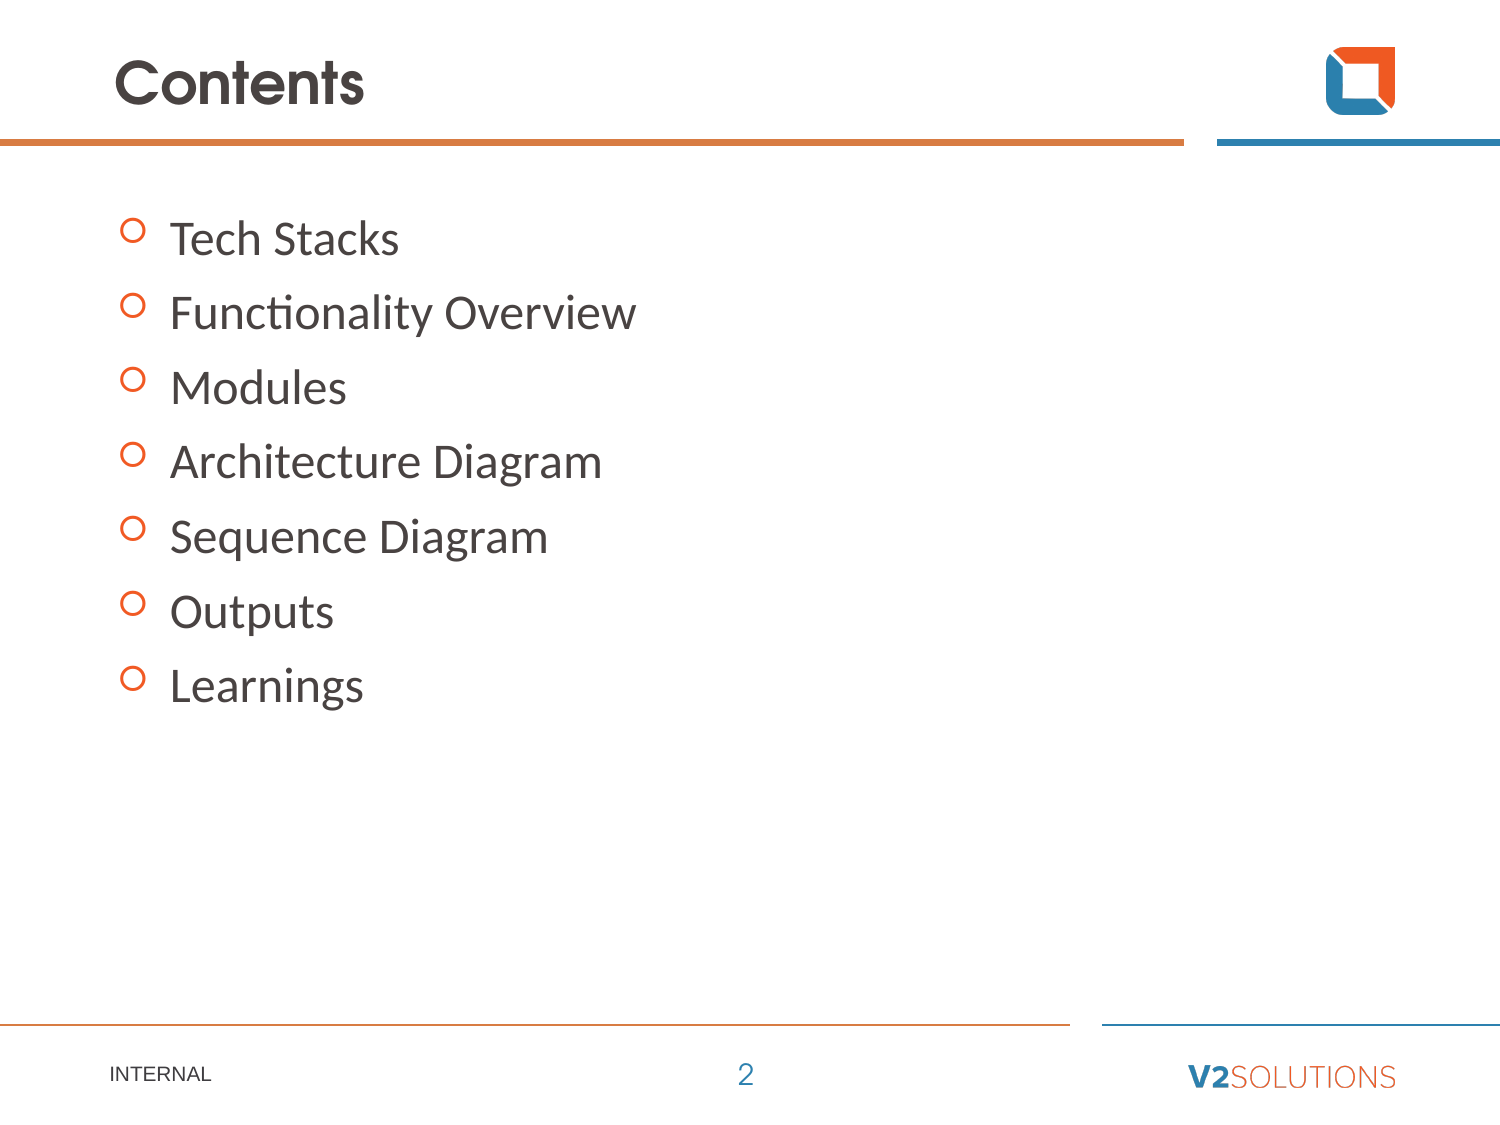

# Contents
Tech Stacks
Functionality Overview
Modules
Architecture Diagram
Sequence Diagram
Outputs
Learnings

2